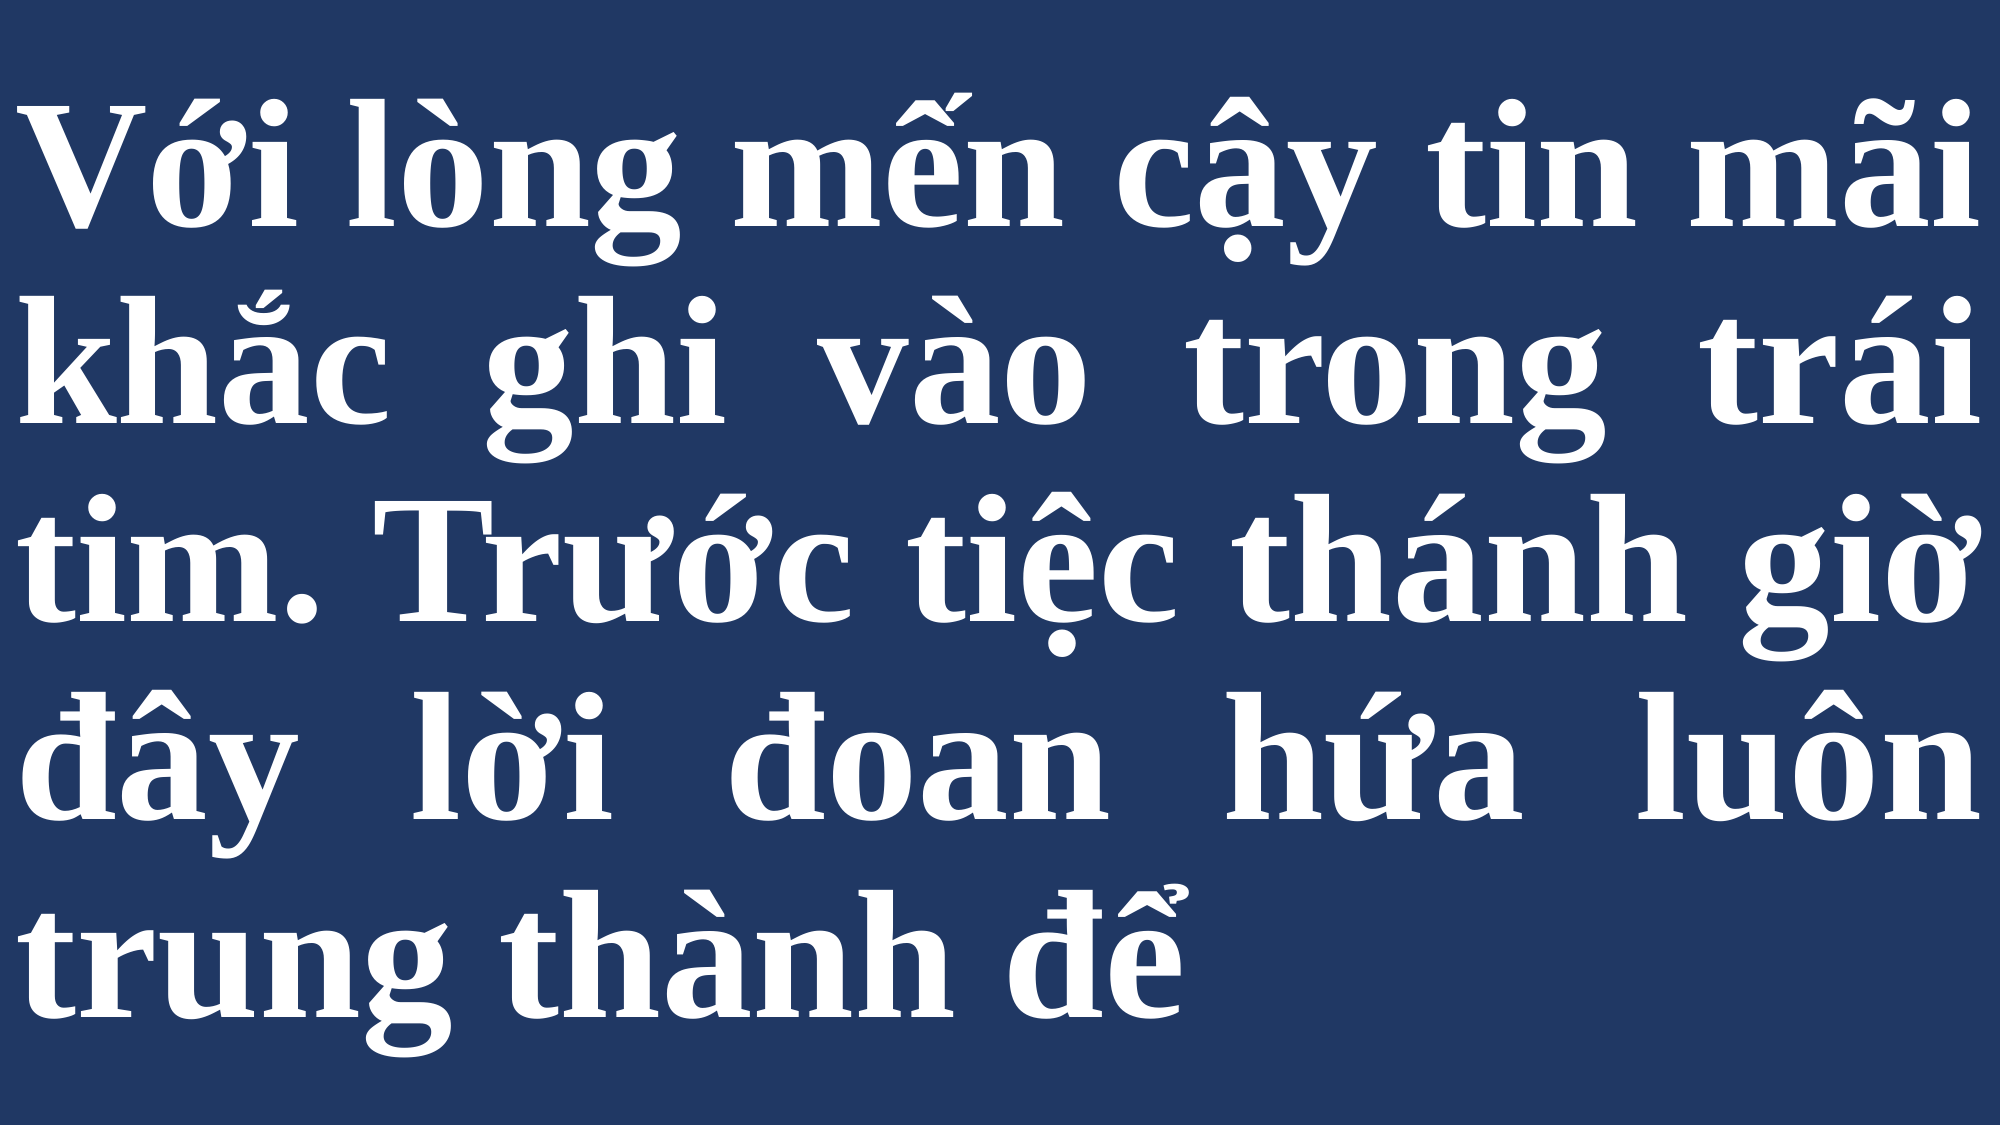

# Với lòng mến cậy tin mãi khắc ghi vào trong trái tim. Trước tiệc thánh giờ đây lời đoan hứa luôn trung thành để